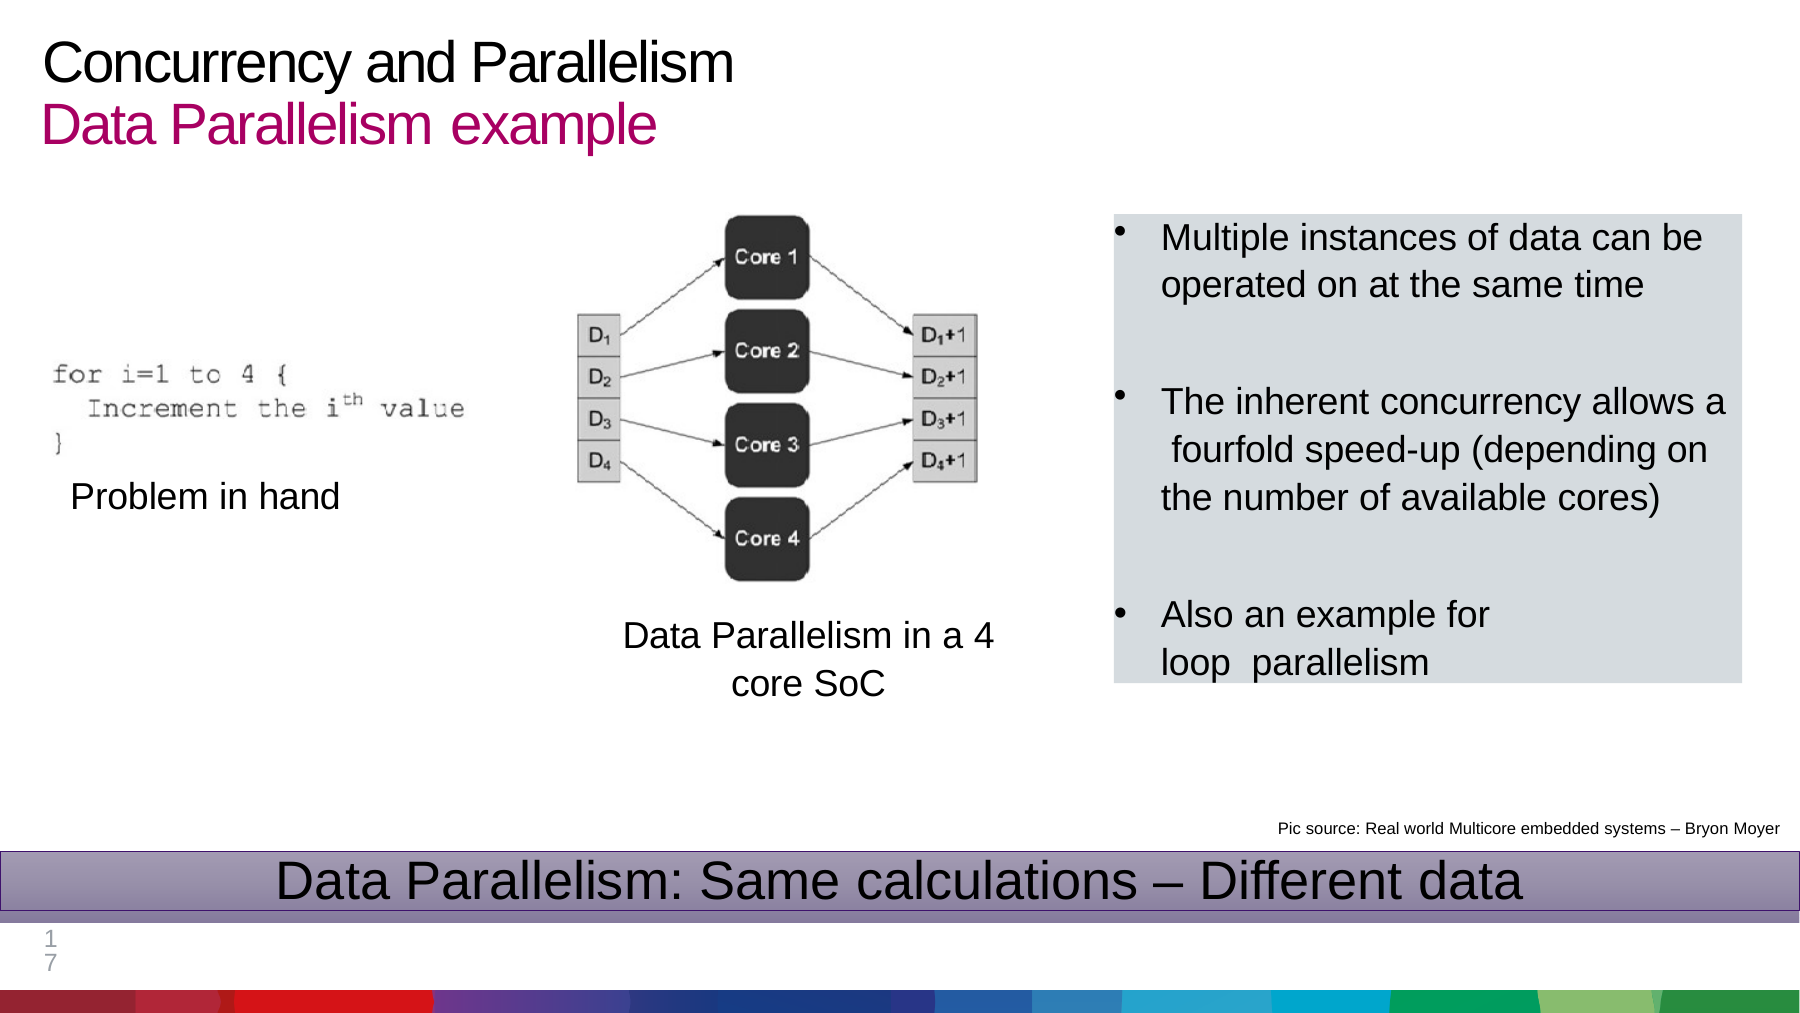

# Concurrency and Parallelism  Data Parallelism example

Multiple instances of data can be
operated on at the same time

The inherent concurrency allows a  fourfold speed-up (depending on  the number of available cores)

Also an example for loop  parallelism

Problem in hand
Data Parallelism in a 4
core SoC
Pic source: Real world Multicore embedded systems – Bryon Moyer
Data Parallelism: Same calculations – Different data

17